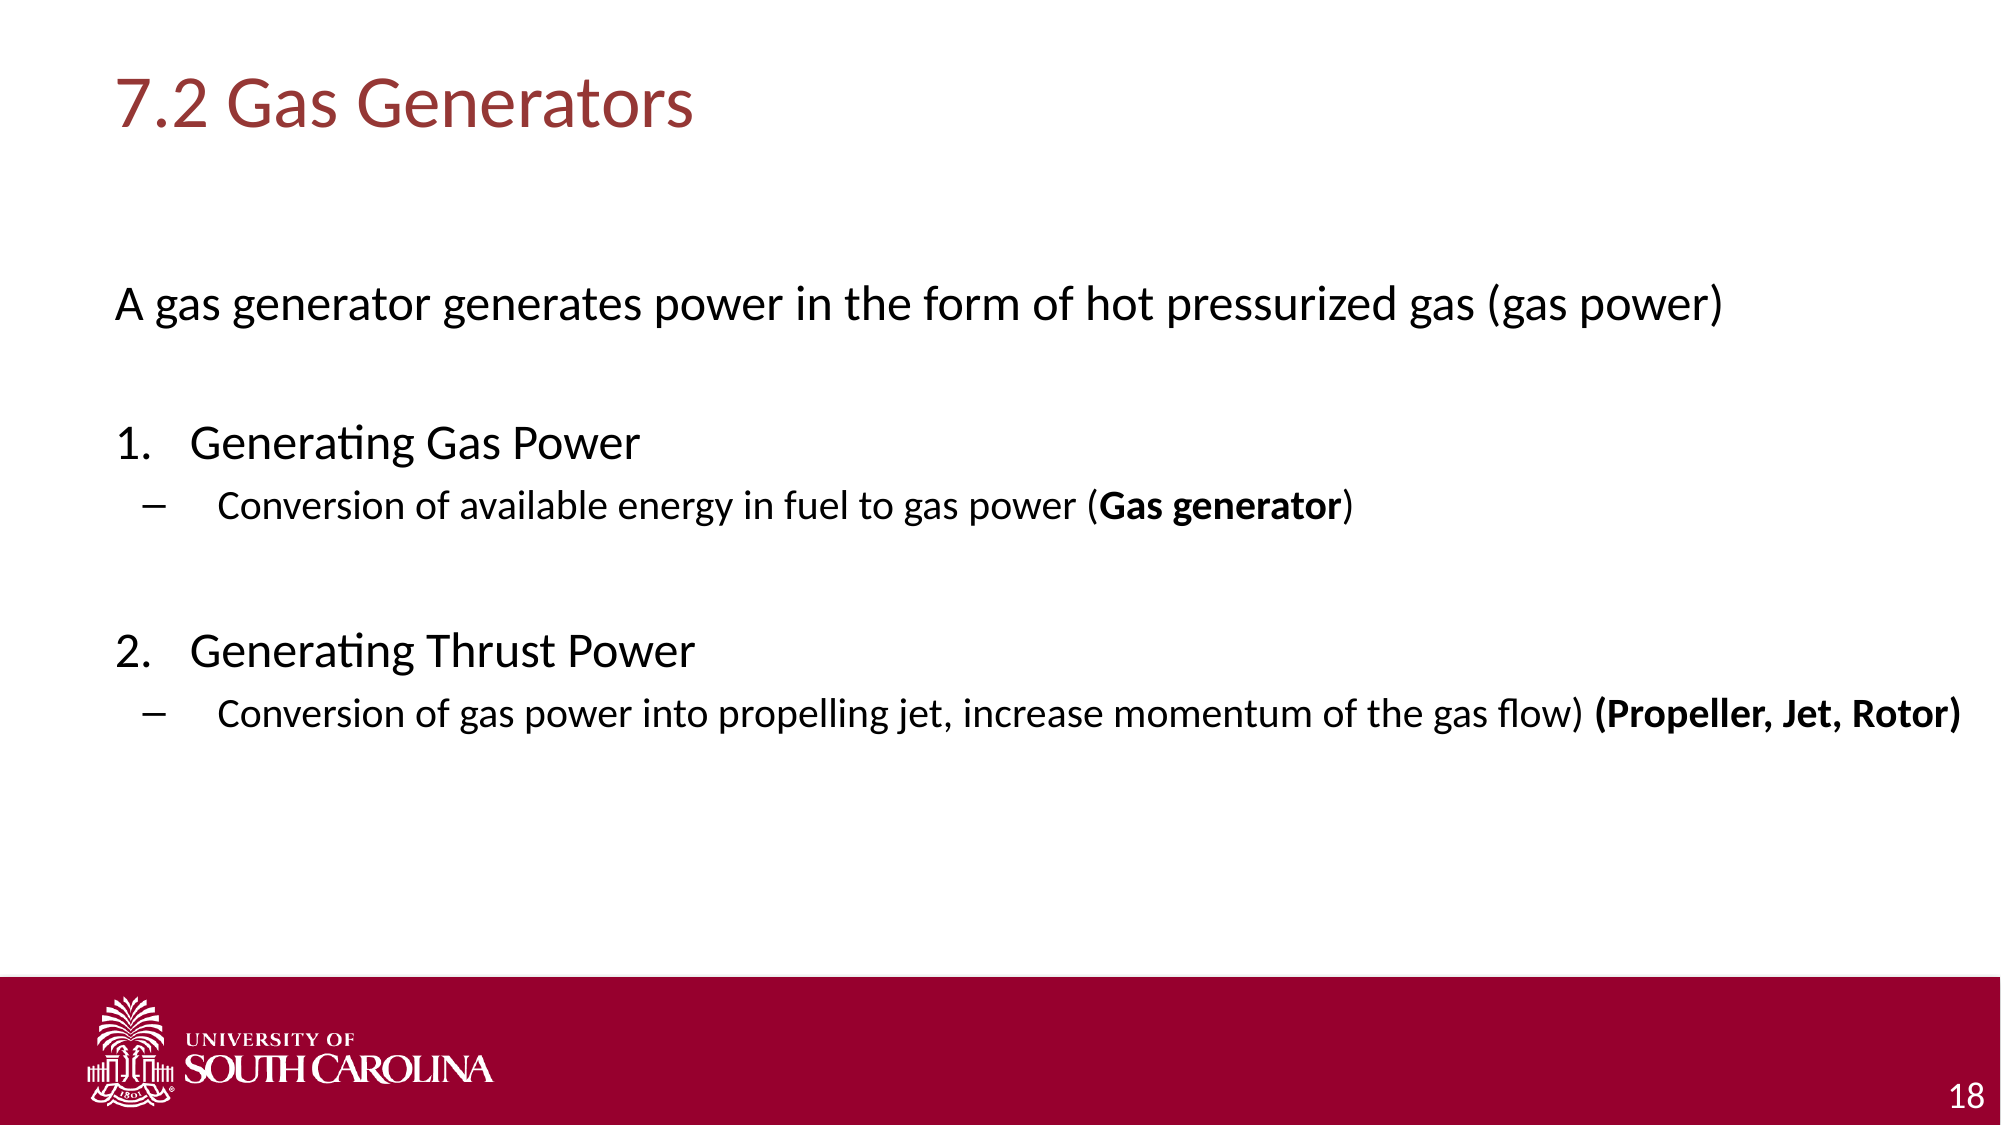

# 7.2 Gas Generators
A gas generator generates power in the form of hot pressurized gas (gas power)

Generating Gas Power
Conversion of available energy in fuel to gas power (Gas generator)

Generating Thrust Power
Conversion of gas power into propelling jet, increase momentum of the gas flow) (Propeller, Jet, Rotor)